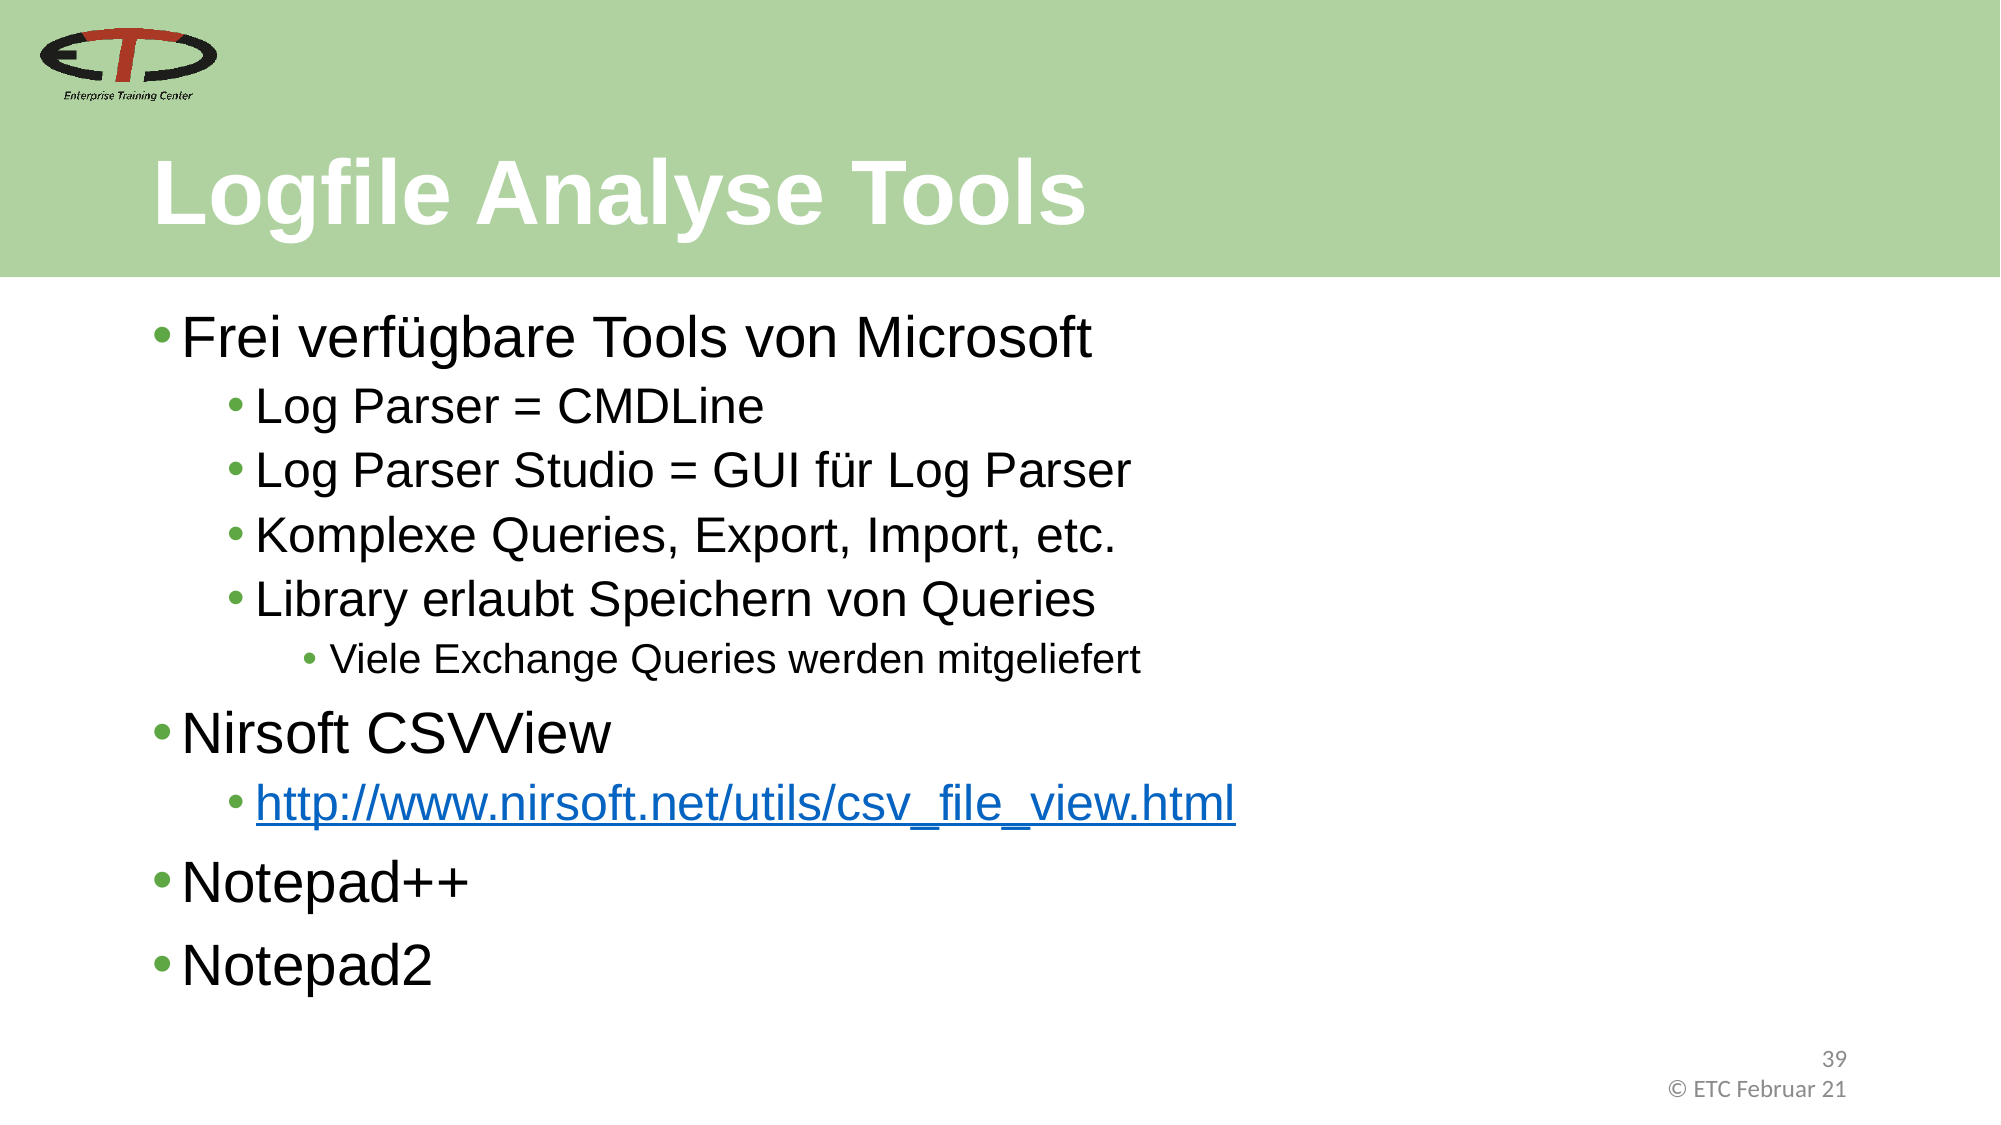

# Logfile Analyse Tools
Frei verfügbare Tools von Microsoft
Log Parser = CMDLine
Log Parser Studio = GUI für Log Parser
Komplexe Queries, Export, Import, etc.
Library erlaubt Speichern von Queries
Viele Exchange Queries werden mitgeliefert
Nirsoft CSVView
http://www.nirsoft.net/utils/csv_file_view.html
Notepad++
Notepad2
39
 © ETC Februar 21